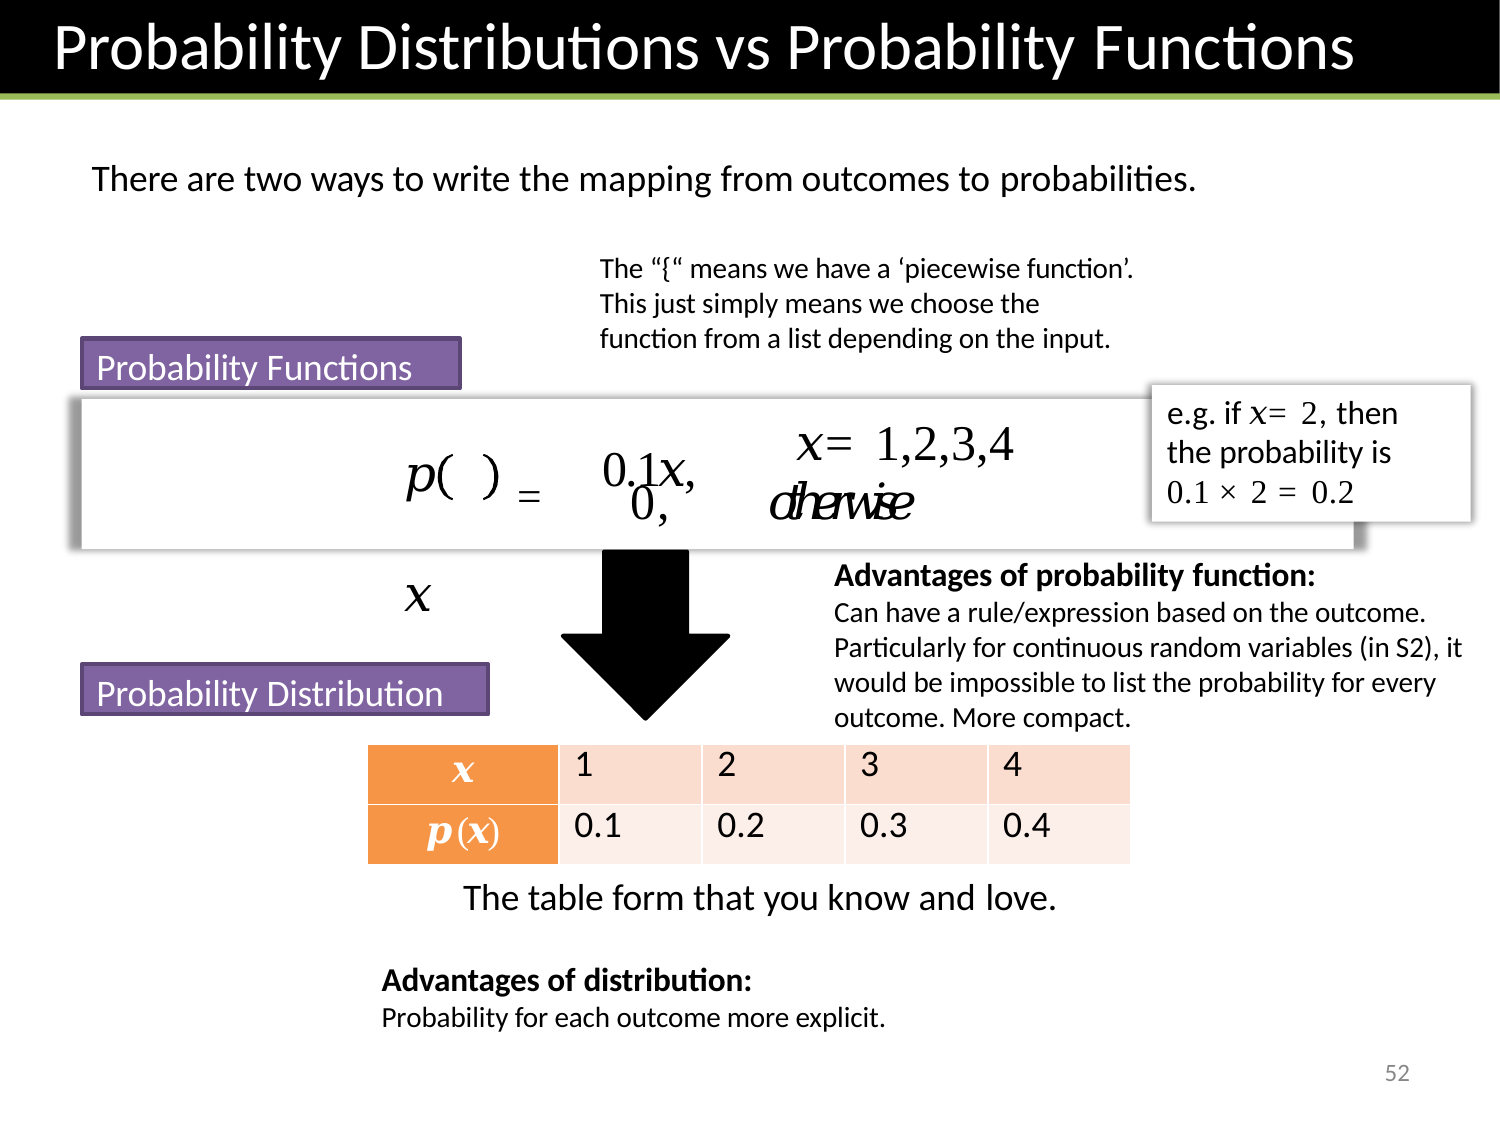

# Probability Distributions vs Probability Functions

There are two ways to write the mapping from outcomes to probabilities.
The “{“ means we have a ‘piecewise function’.  This just simply means we choose the  function from a list depending on the input.
Probability Functions

e.g. if 𝑥= 2, then

= 0.1𝑥,
𝑥 = 1,2,3,4
𝑜𝑡ℎ𝑒𝑟𝑤𝑖𝑠𝑒
the probability is
𝑝	𝑥
0,
0.1 × 2 = 0.2

Advantages of probability function:
Can have a rule/expression based on the outcome.  Particularly for continuous random variables (in S2), it  would be impossible to list the probability for every  outcome. More compact.
Probability Distribution
| 𝒙 | 1 | 2 | 3 | 4 |
| --- | --- | --- | --- | --- |
| 𝒑(𝒙) | 0.1 | 0.2 | 0.3 | 0.4 |
The table form that you know and love.

Advantages of distribution:
Probability for each outcome more explicit.
52